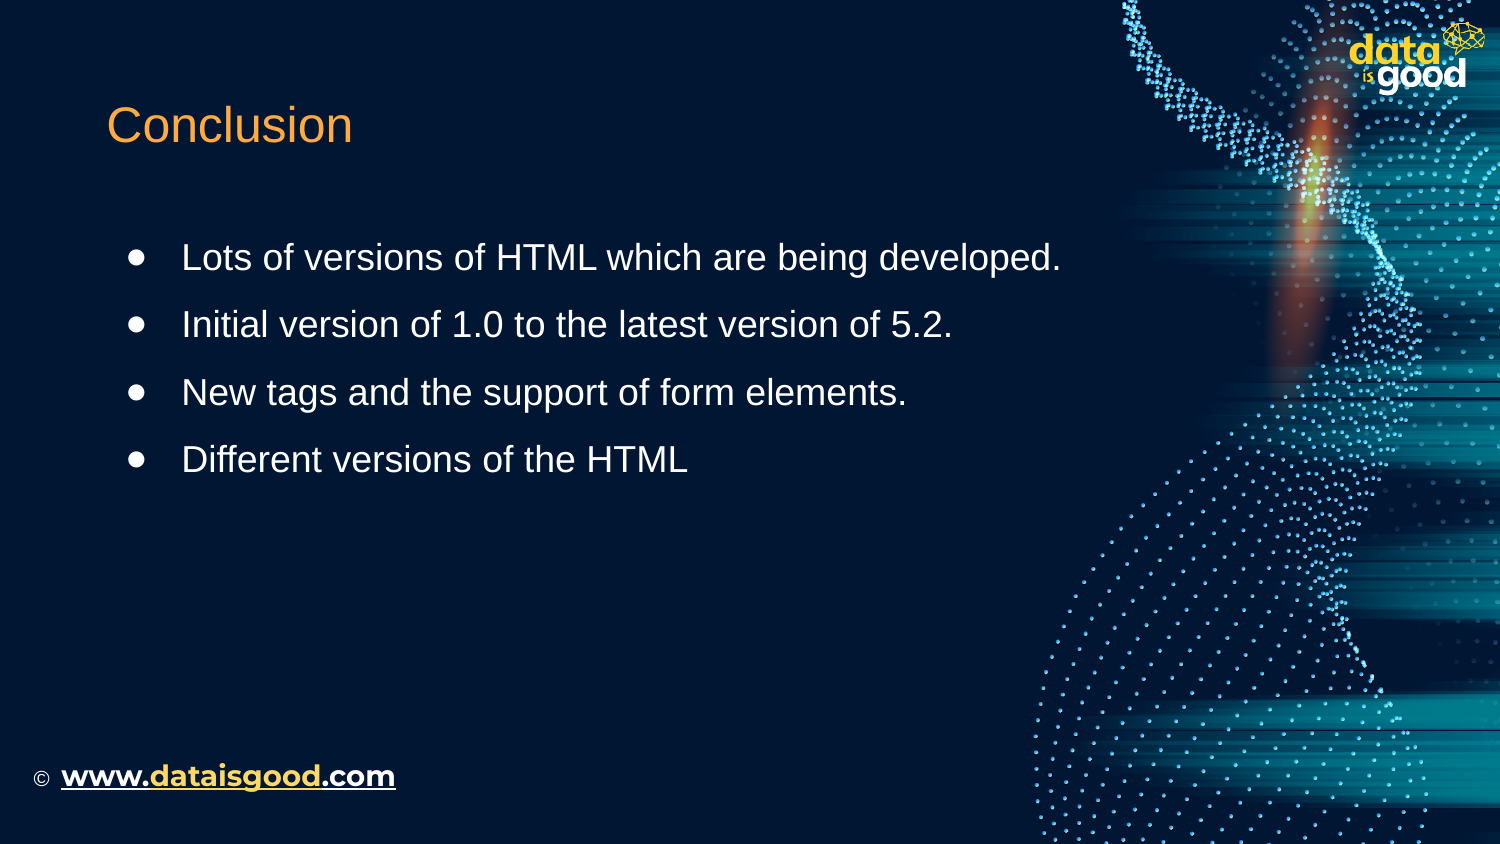

# Conclusion
Lots of versions of HTML which are being developed.
Initial version of 1.0 to the latest version of 5.2.
New tags and the support of form elements.
Different versions of the HTML